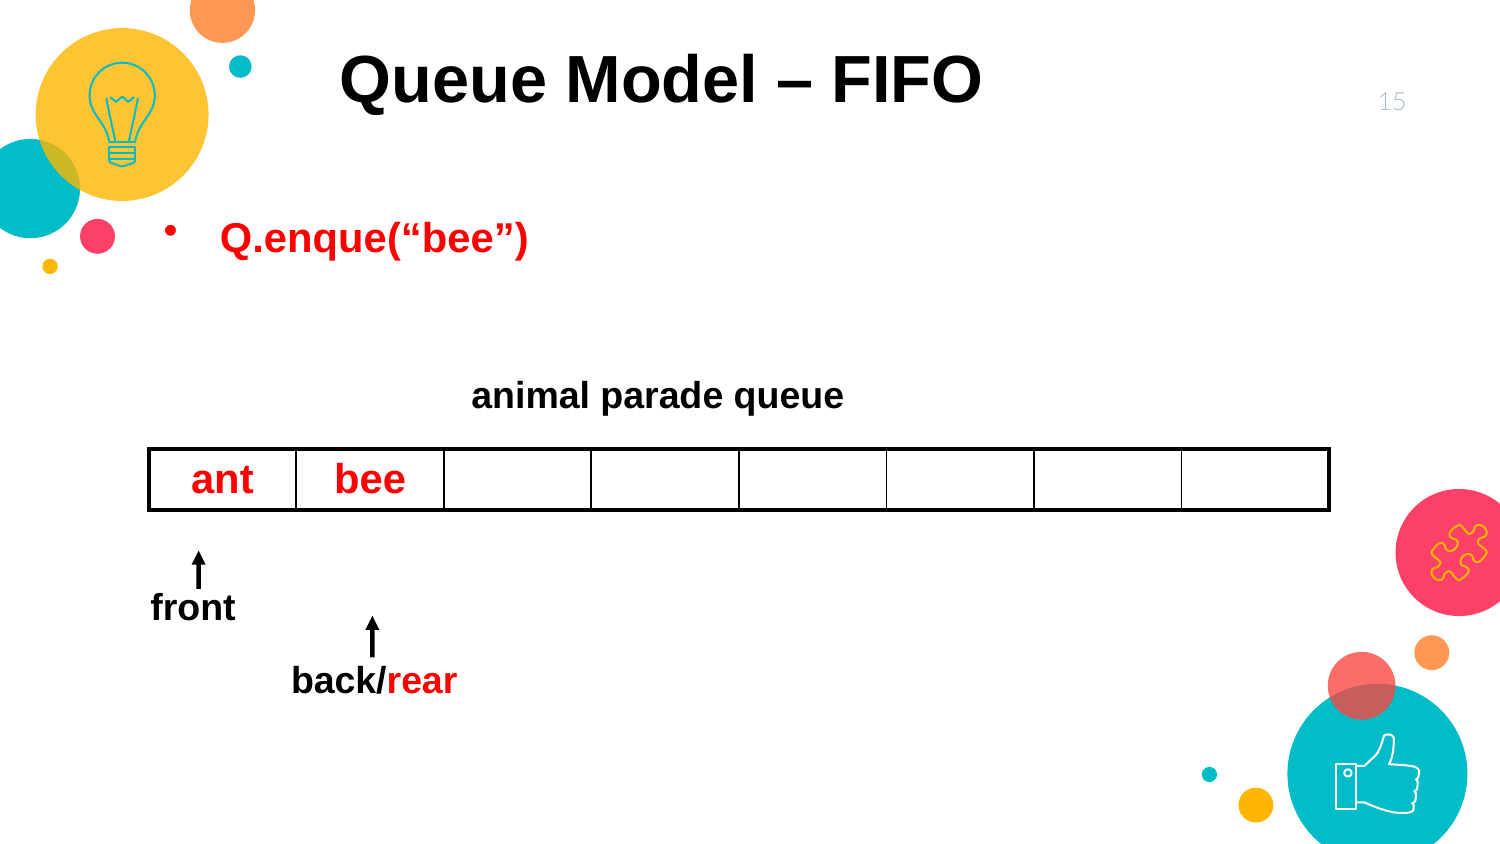

Queue Model – FIFO
15
Q.enque(“bee”)
animal parade queue
| ant | bee |  |  |  |  |  |  |
| --- | --- | --- | --- | --- | --- | --- | --- |

front

back/rear